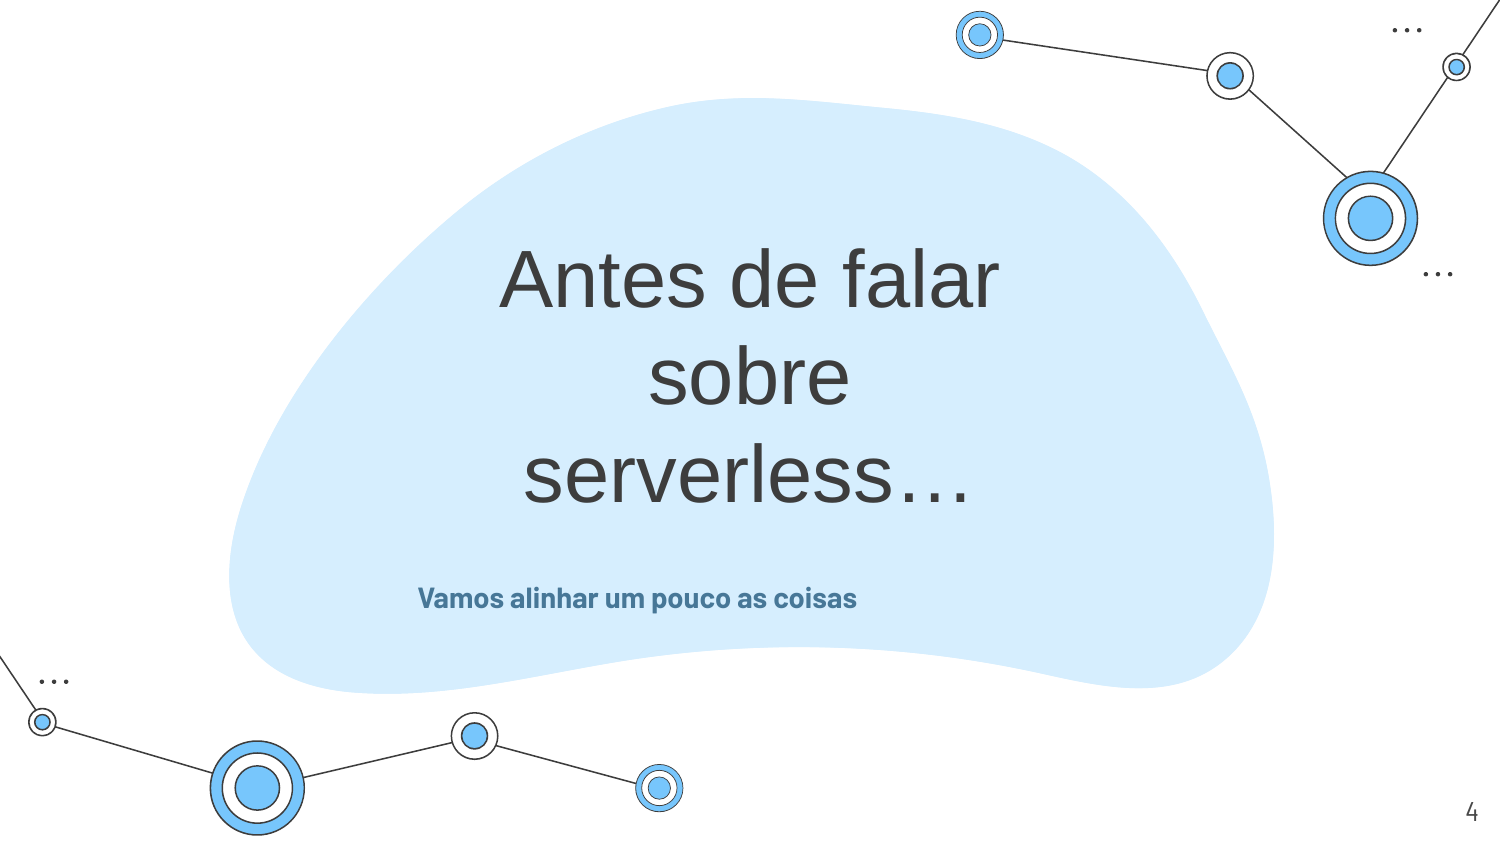

# Antes de falar sobre serverless…
Vamos alinhar um pouco as coisas
4